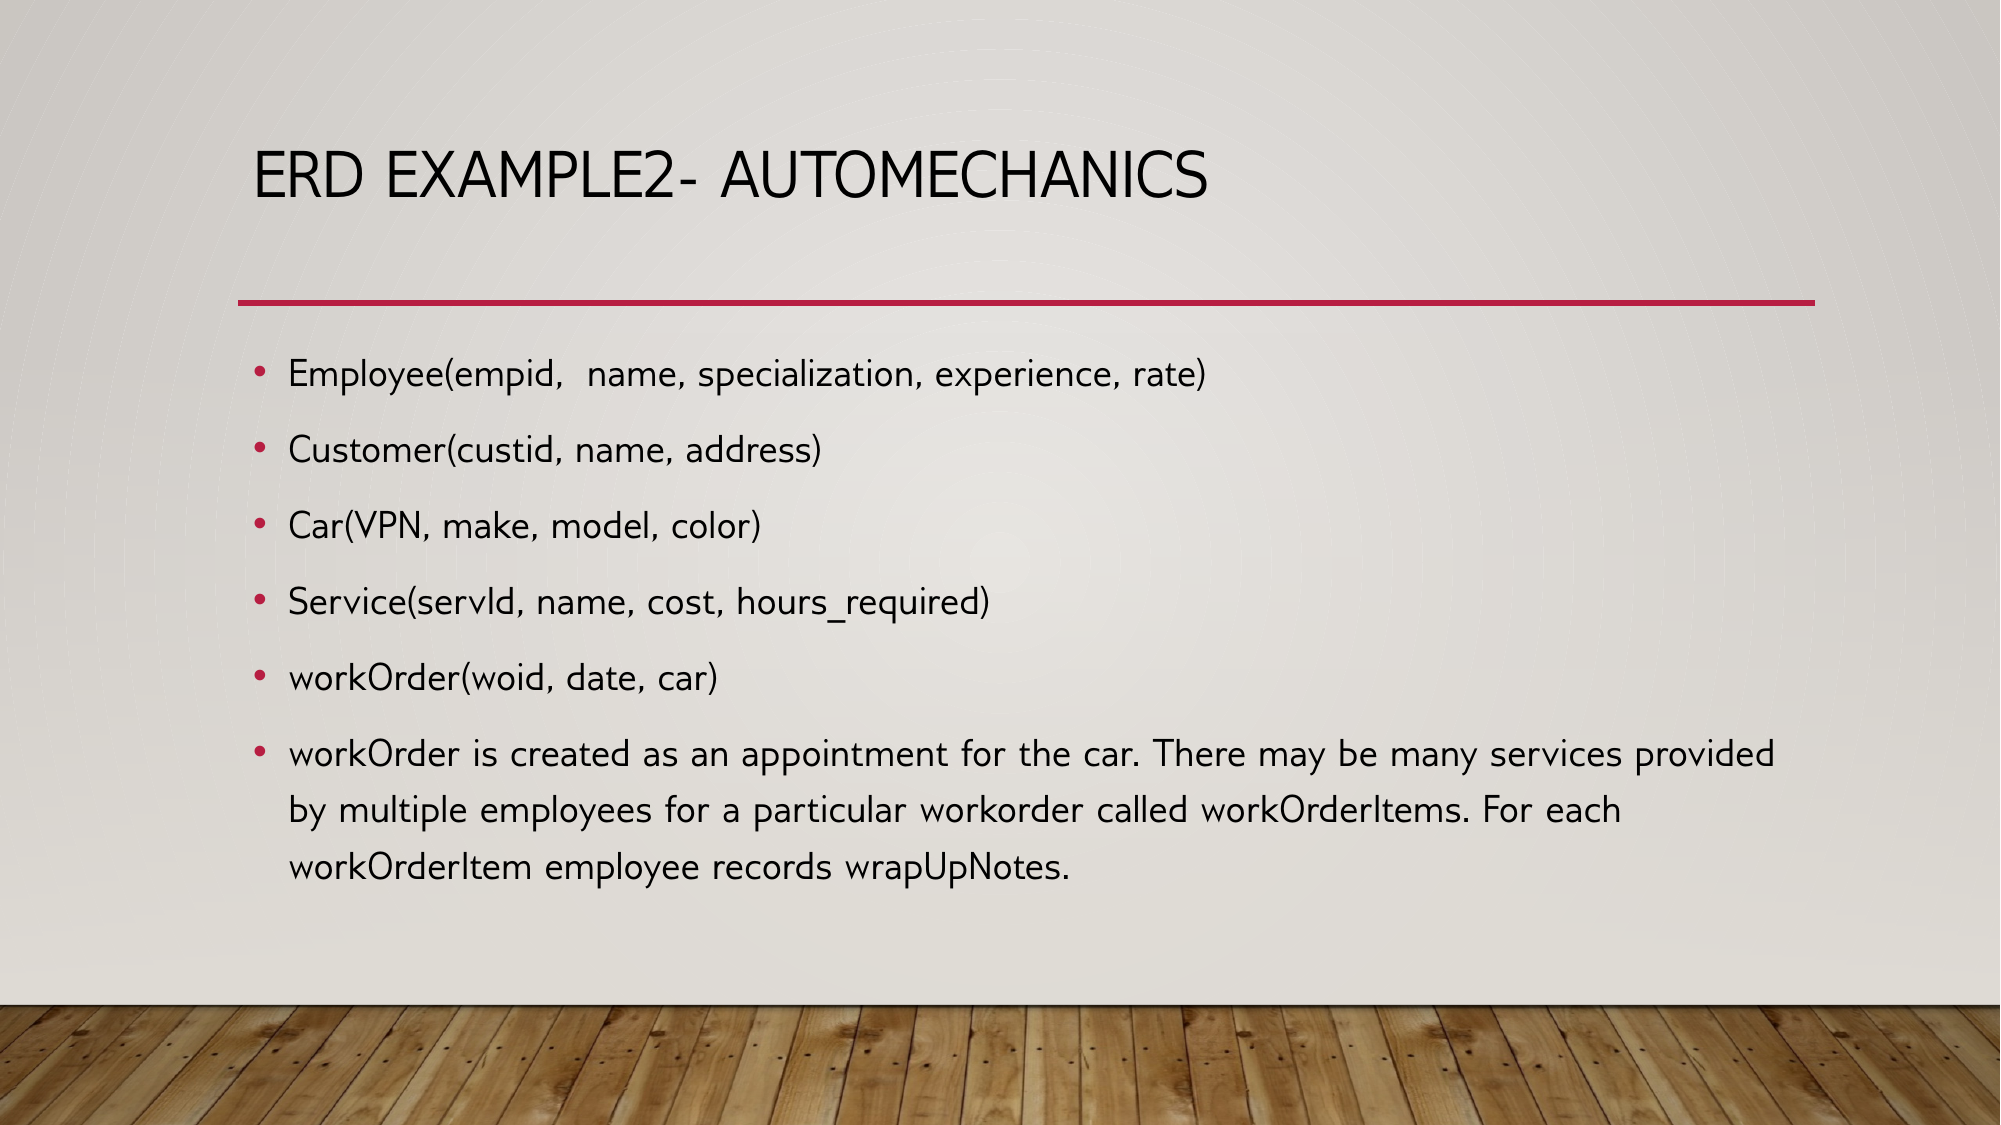

# ERD Example2- Automechanics
Employee(empid,  name, specialization, experience, rate)
Customer(custid, name, address)
Car(VPN, make, model, color)
Service(servId, name, cost, hours_required)
workOrder(woid, date, car)
workOrder is created as an appointment for the car. There may be many services provided by multiple employees for a particular workorder called workOrderItems. For each workOrderItem employee records wrapUpNotes.